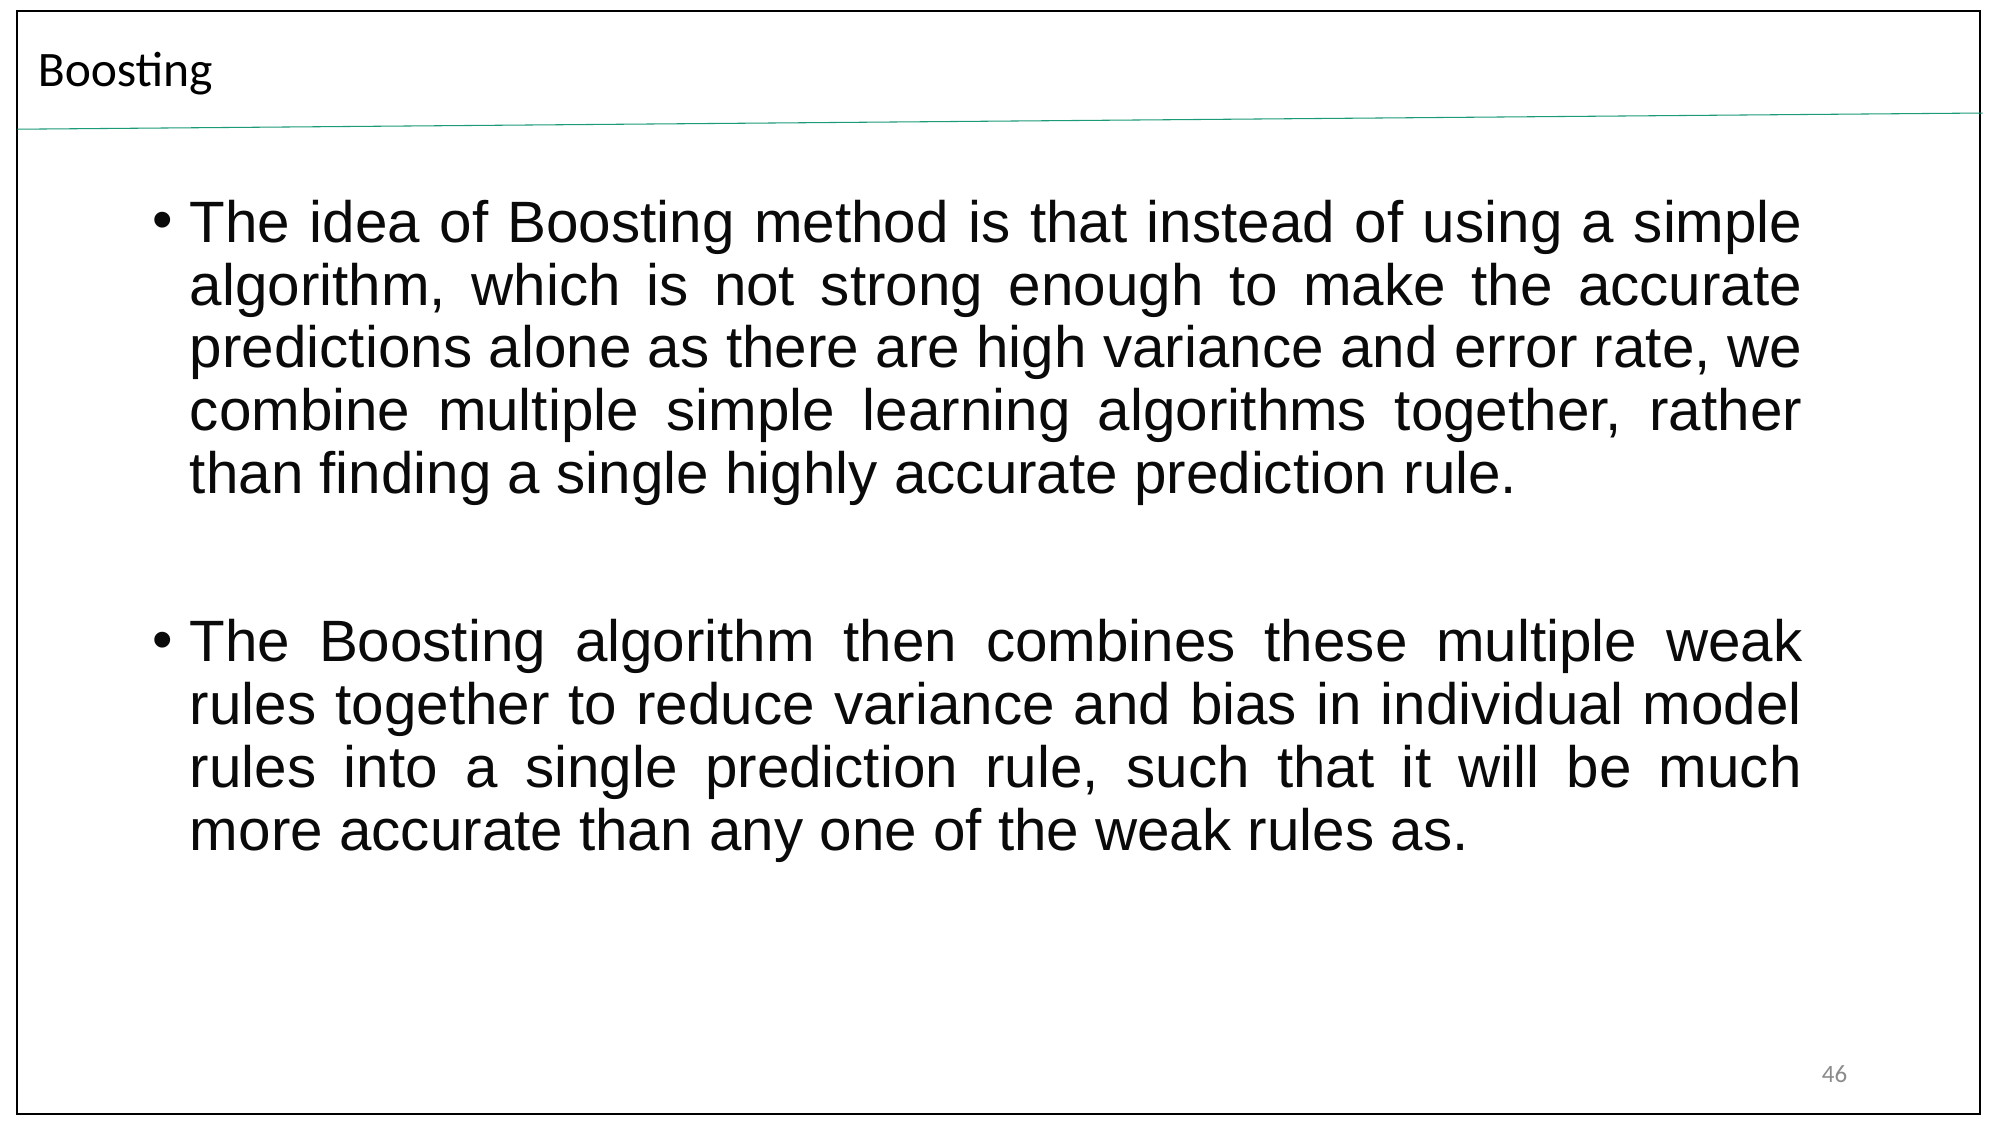

# Boosting
The idea of Boosting method is that instead of using a simple algorithm, which is not strong enough to make the accurate predictions alone as there are high variance and error rate, we combine multiple simple learning algorithms together, rather than finding a single highly accurate prediction rule.

The Boosting algorithm then combines these multiple weak rules together to reduce variance and bias in individual model rules into a single prediction rule, such that it will be much more accurate than any one of the weak rules as.
46